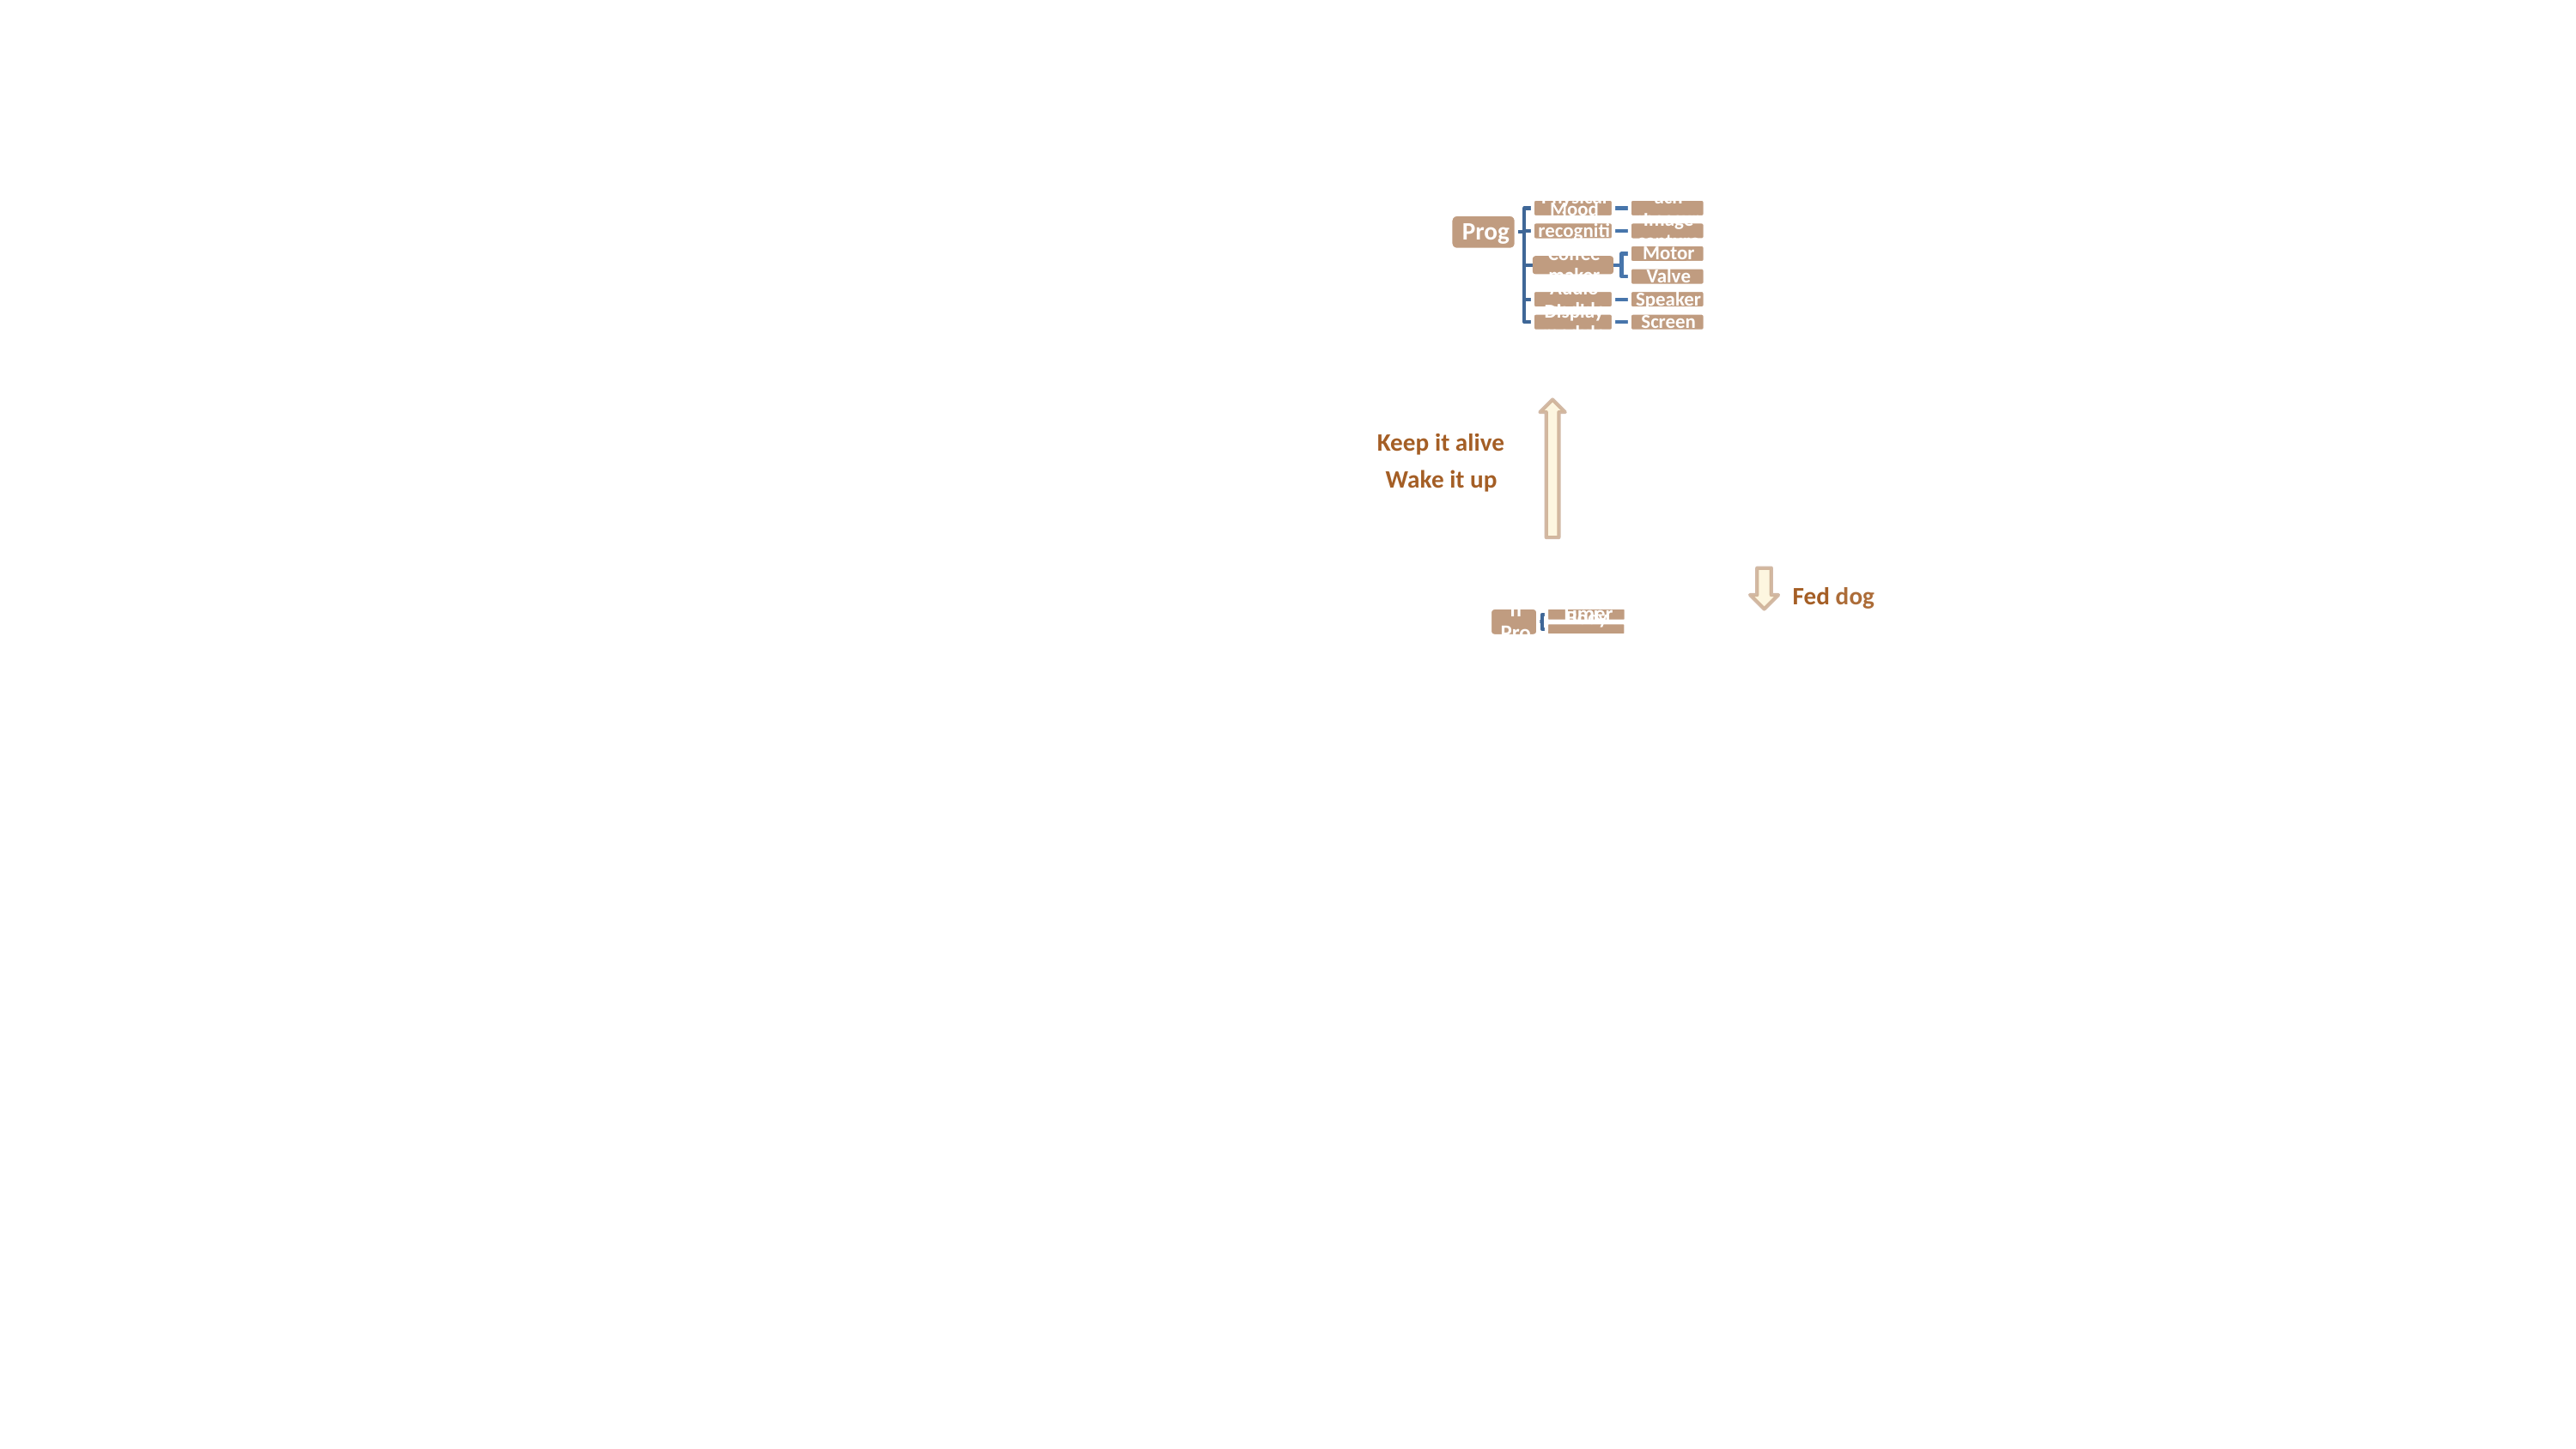

Main Progress
Physical signs
Cardiotach measure
Mood recognition
Image capture
Coffee maker
Motor
Valve
Audio module
Speaker
Display module
Screen

Keep it alive

Fed dog

Daemon Progress
Timer
Body sense
Wake it up